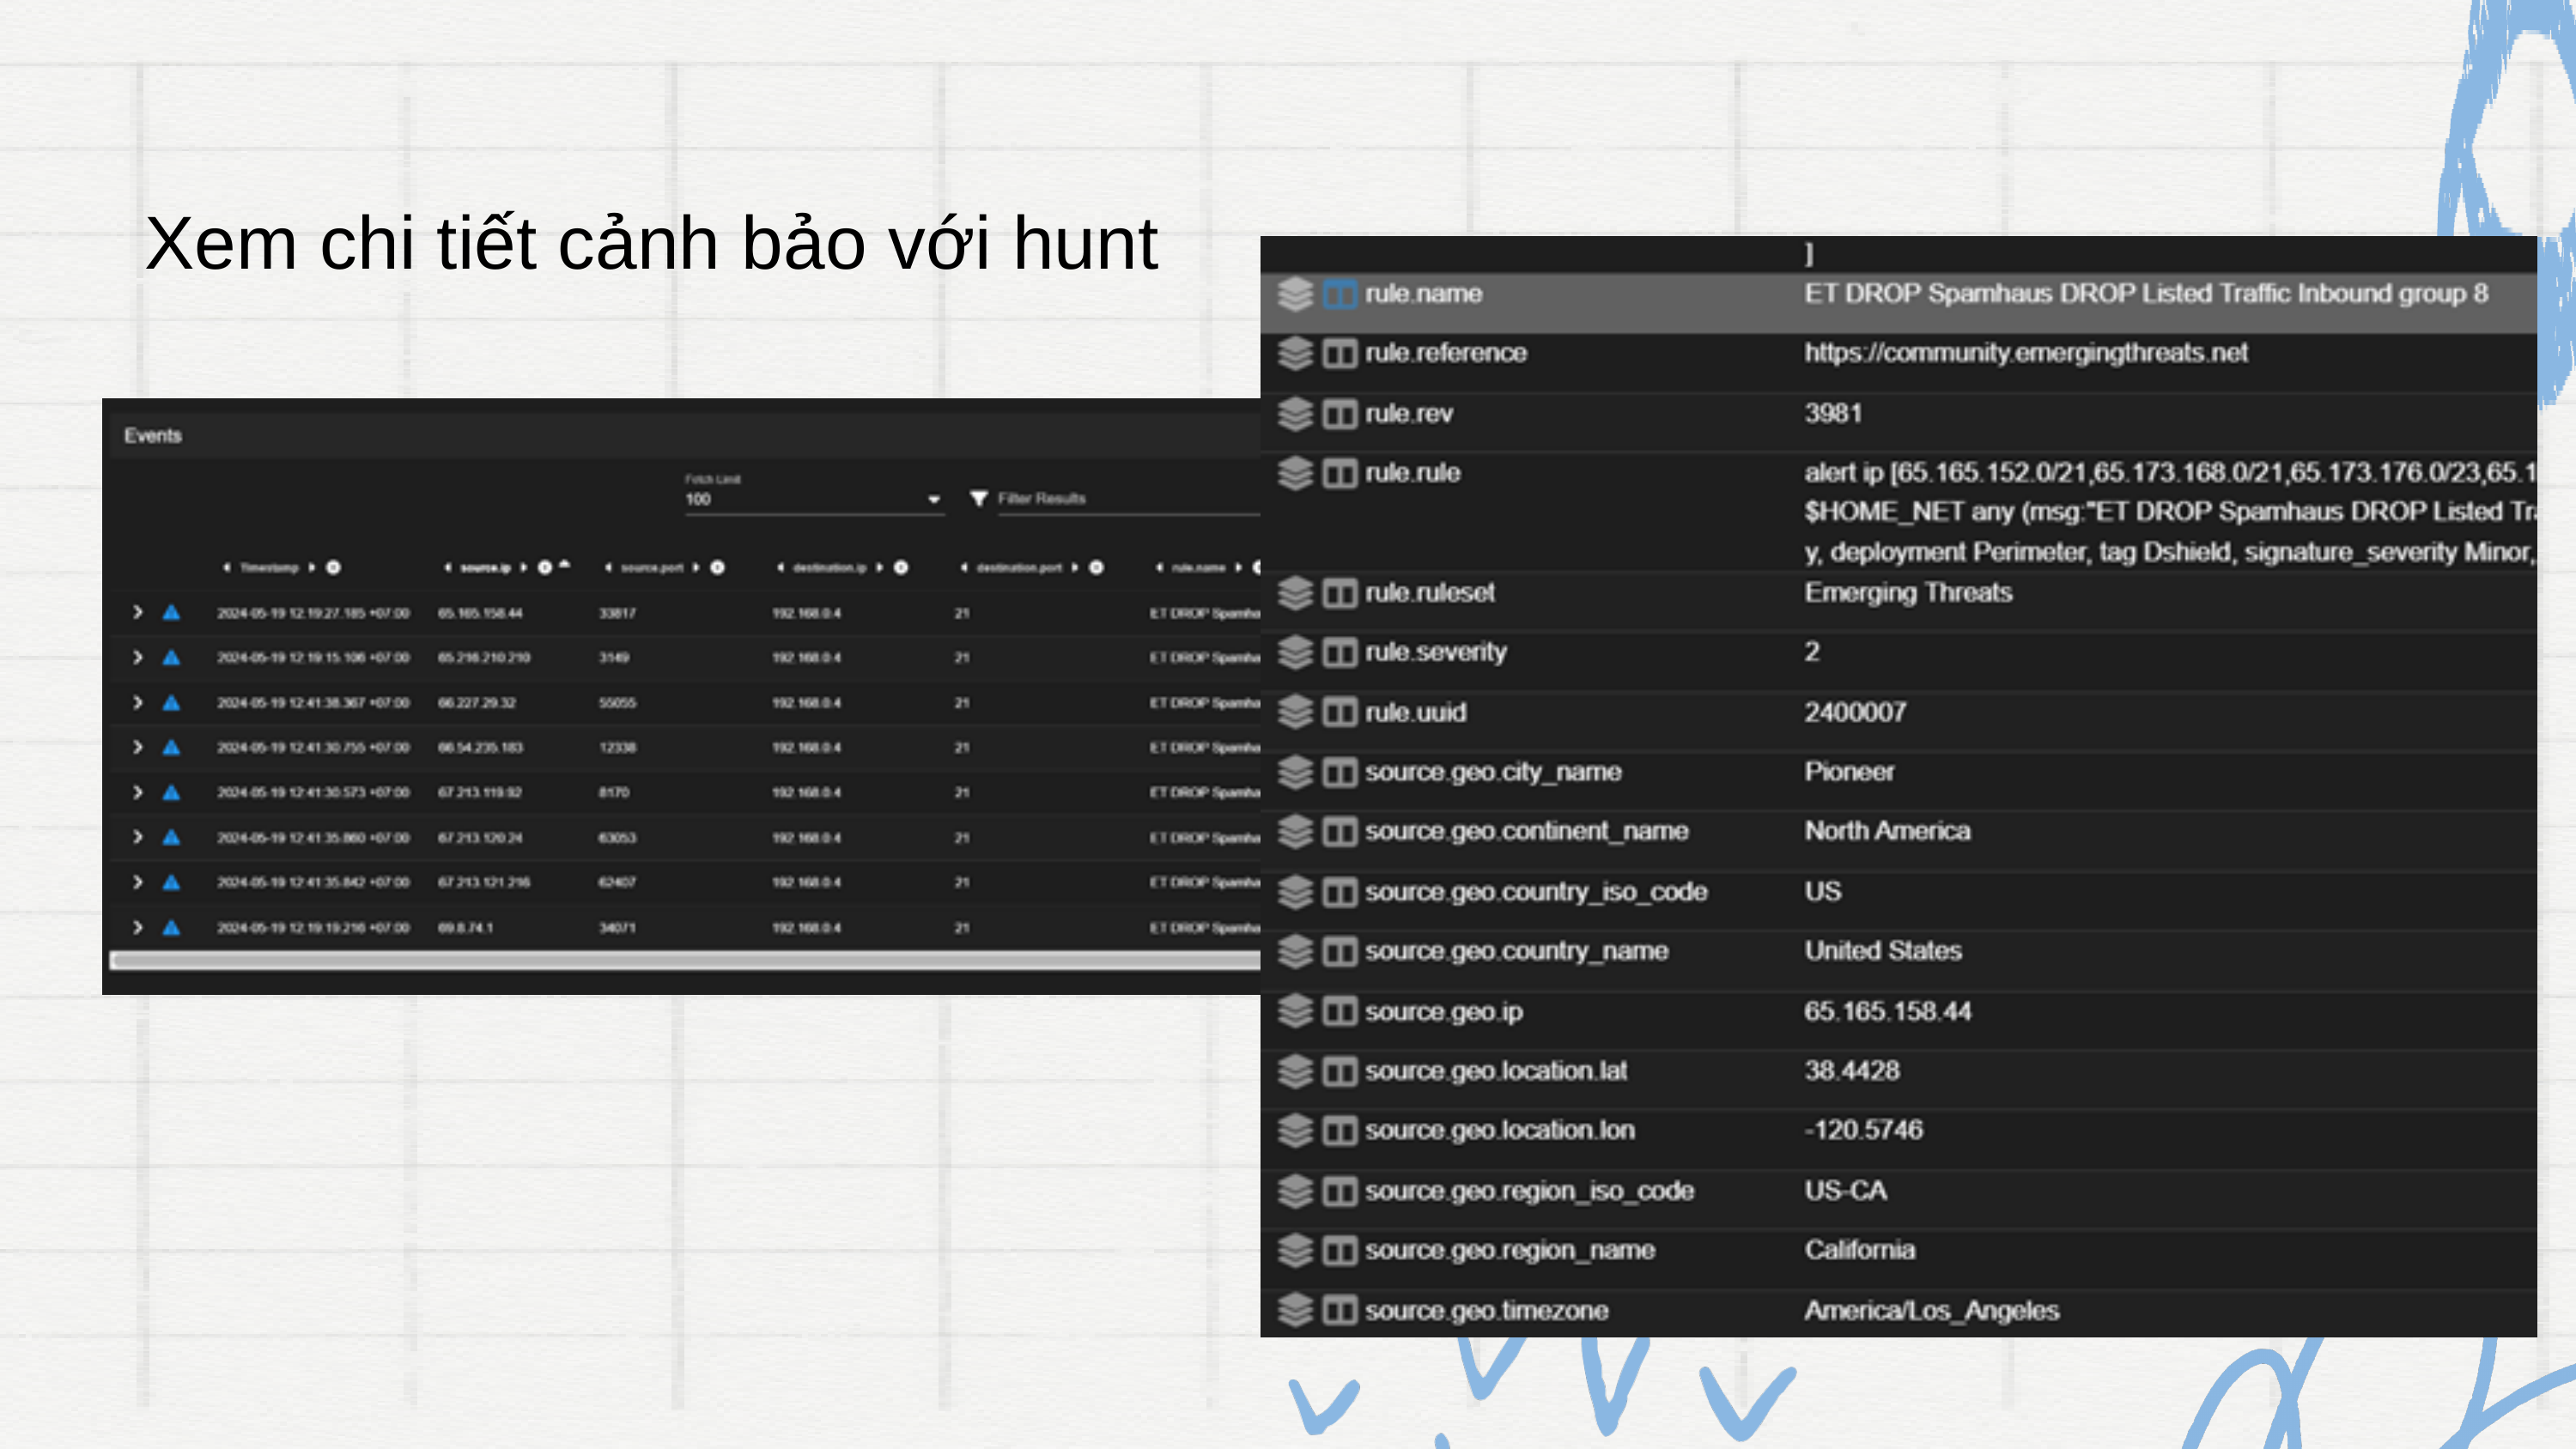

Xem chi tiết cảnh bảo với hunt